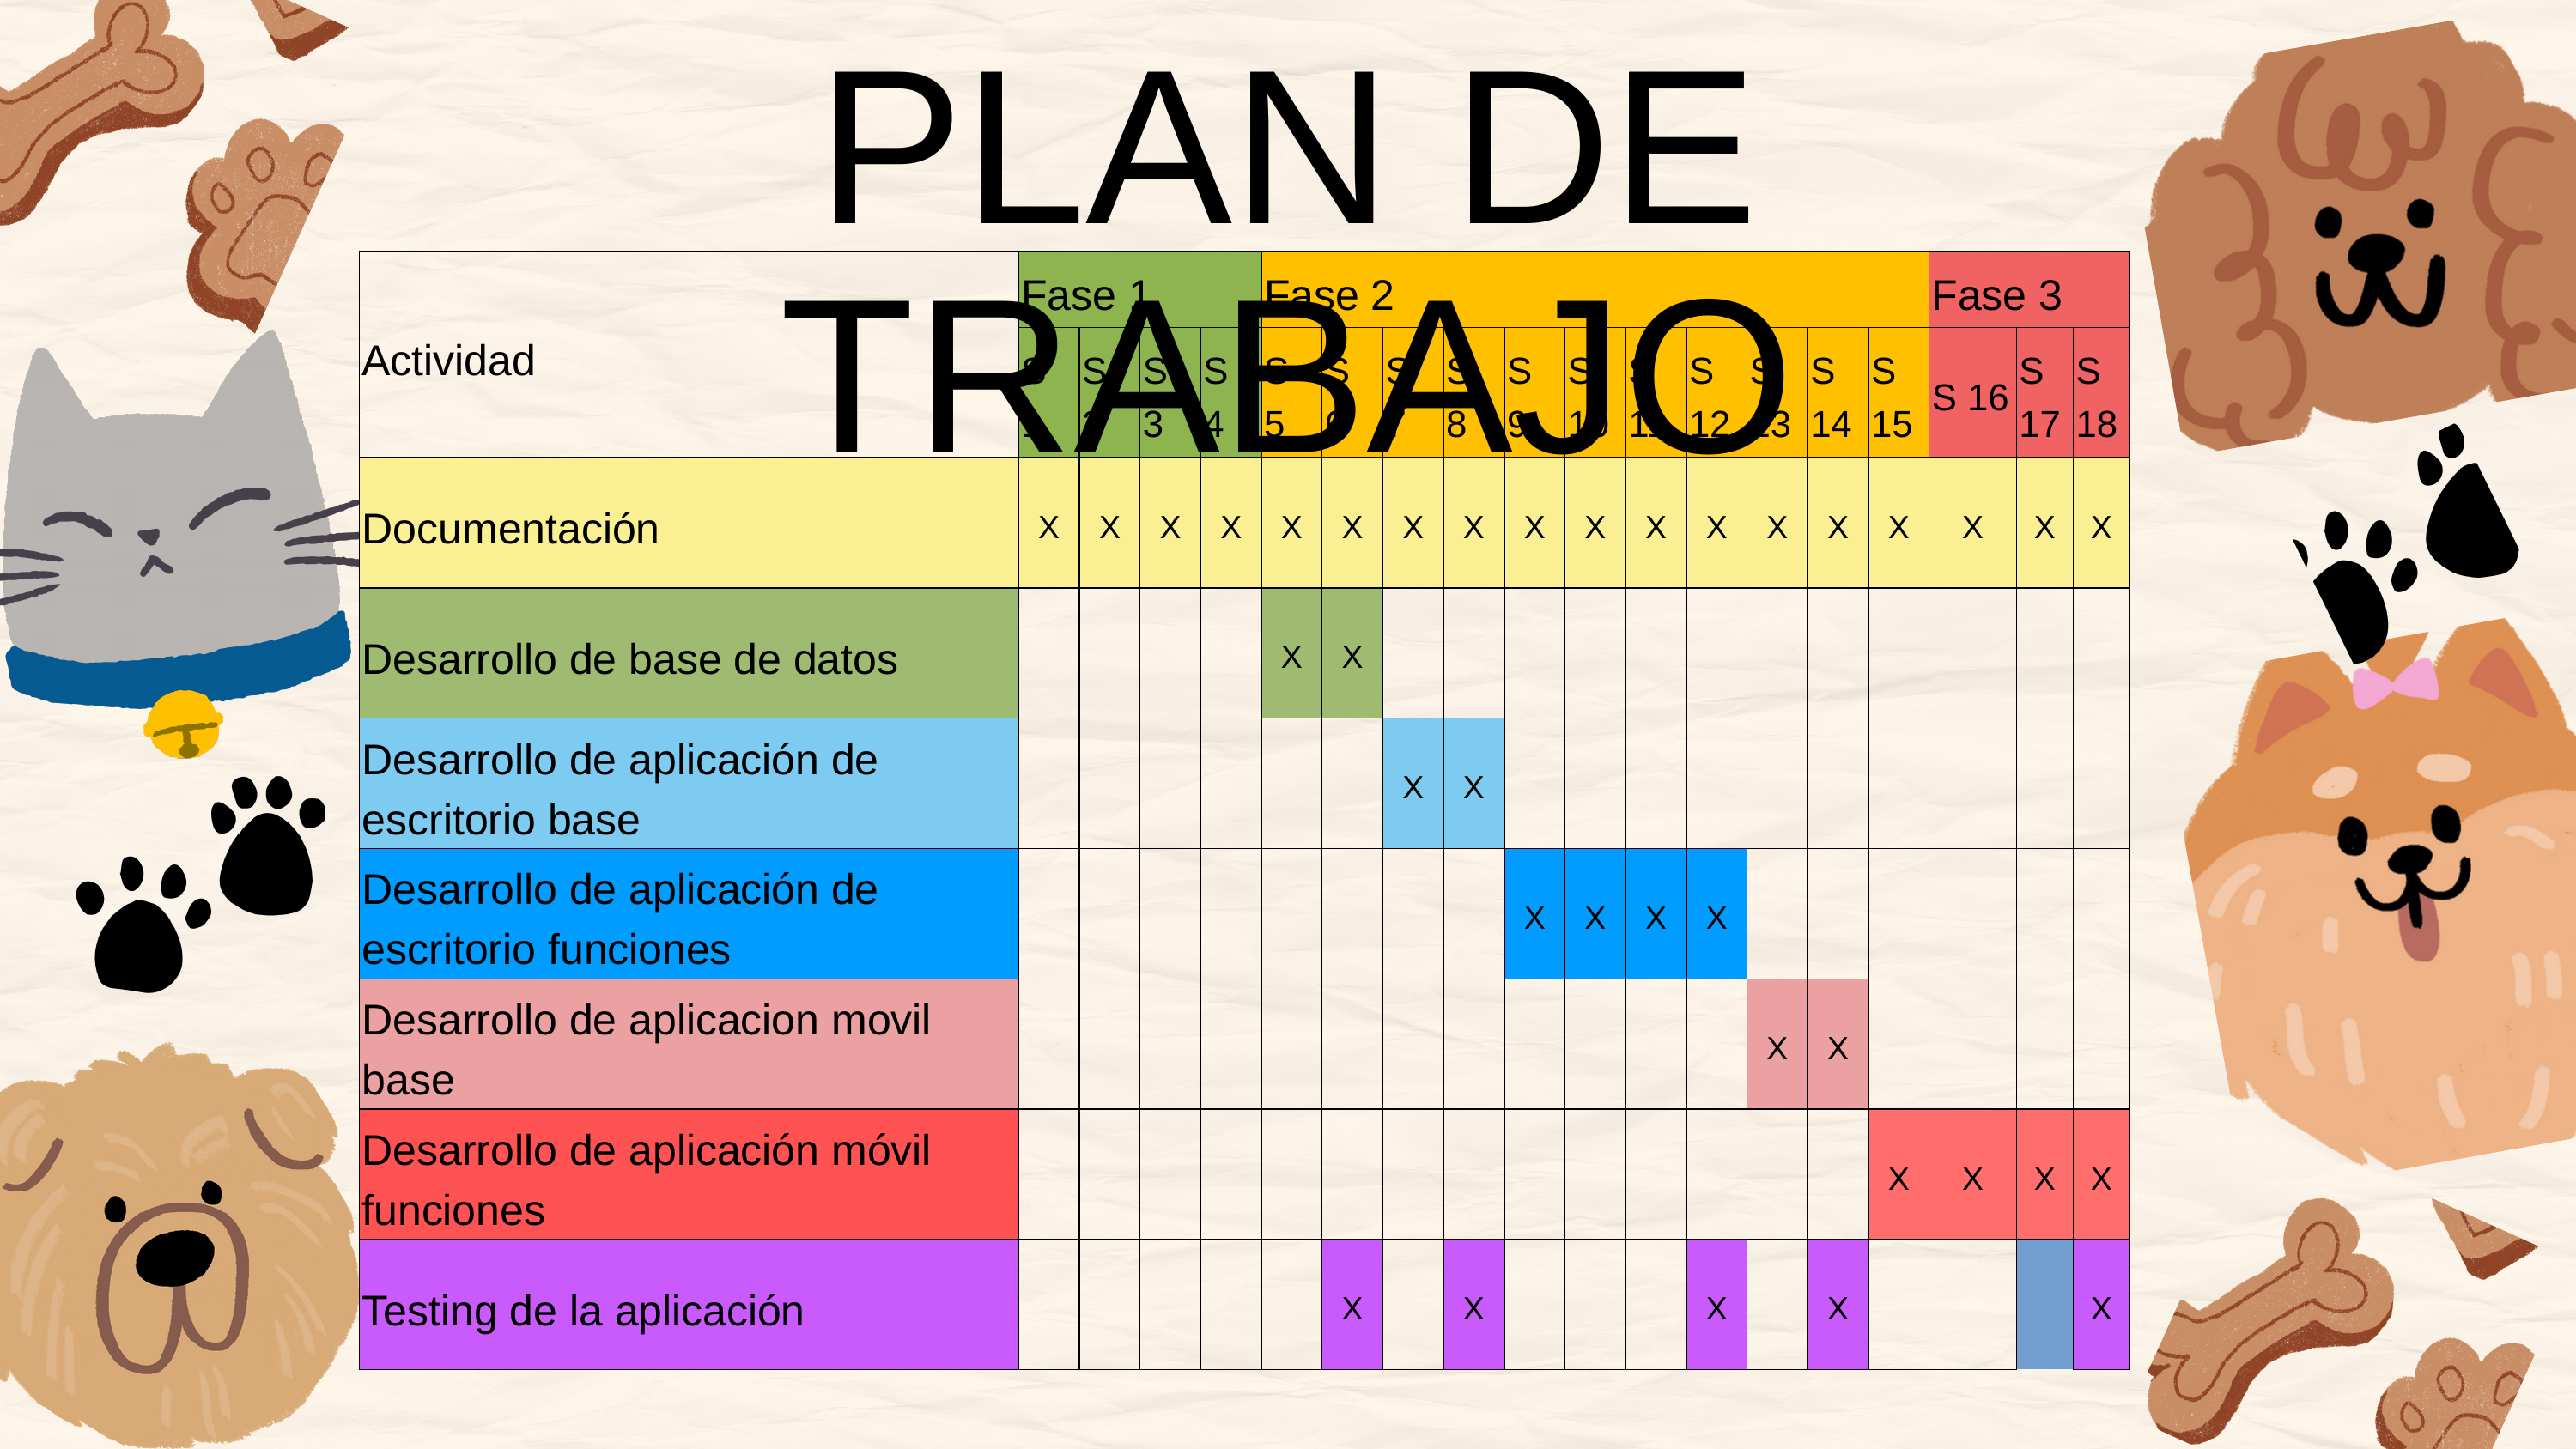

PLAN DE TRABAJO
| Actividad | Fase 1 | Fase 1 | Fase 1 | Fase 1 | Fase 2 | Fase 2 | Fase 2 | Fase 2 | Fase 2 | Fase 2 | Fase 2 | Fase 2 | Fase 2 | Fase 2 | Fase 2 | Fase 3 | Fase 3 | Fase 3 | Fase 3 |
| --- | --- | --- | --- | --- | --- | --- | --- | --- | --- | --- | --- | --- | --- | --- | --- | --- | --- | --- | --- |
| Actividad | S 1 | S 2 | S 3 | S 4 | S 5 | S 6 | S 7 | S 8 | S 9 | S 10 | S 11 | S 12 | S 13 | S 14 | S 15 | S 16 | S 16 | S 17 | S 18 |
| Documentación | X | X | X | X | X | X | X | X | X | X | X | X | X | X | X | X | X | X | X |
| Desarrollo de base de datos |  |  |  |  | X | X |  |  |  |  |  |  |  |  |  |  |  |  |  |
| Desarrollo de aplicación de escritorio base |  |  |  |  |  |  | X | X |  |  |  |  |  |  |  |  |  |  |  |
| Desarrollo de aplicación de escritorio funciones |  |  |  |  |  |  |  |  | X | X | X | X |  |  |  |  |  |  |  |
| Desarrollo de aplicacion movil base |  |  |  |  |  |  |  |  |  |  |  |  | X | X |  |  |  |  |  |
| Desarrollo de aplicación móvil funciones |  |  |  |  |  |  |  |  |  |  |  |  |  |  | X | X | X | X | X |
| Testing de la aplicación |  |  |  |  |  | X |  | X |  |  |  | X |  | X |  |  |  |  | X |